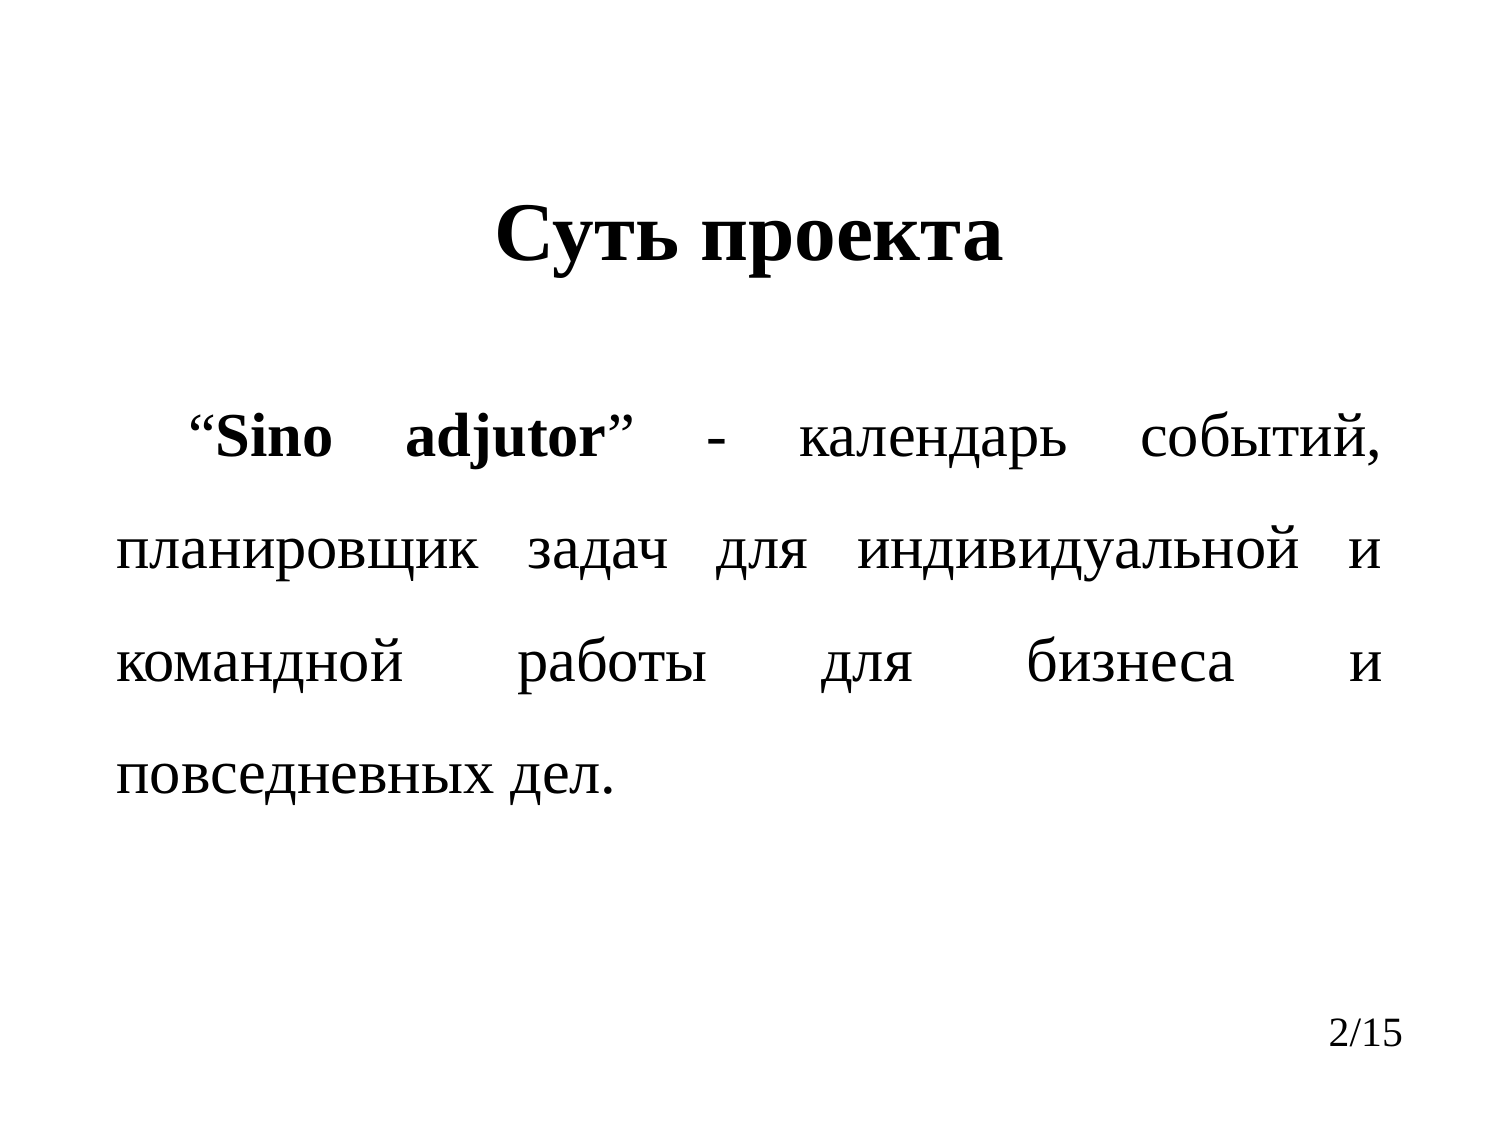

Суть проекта
 “Sino adjutor” - календарь событий, планировщик задач для индивидуальной и командной работы для бизнеса и повседневных дел.

2/15